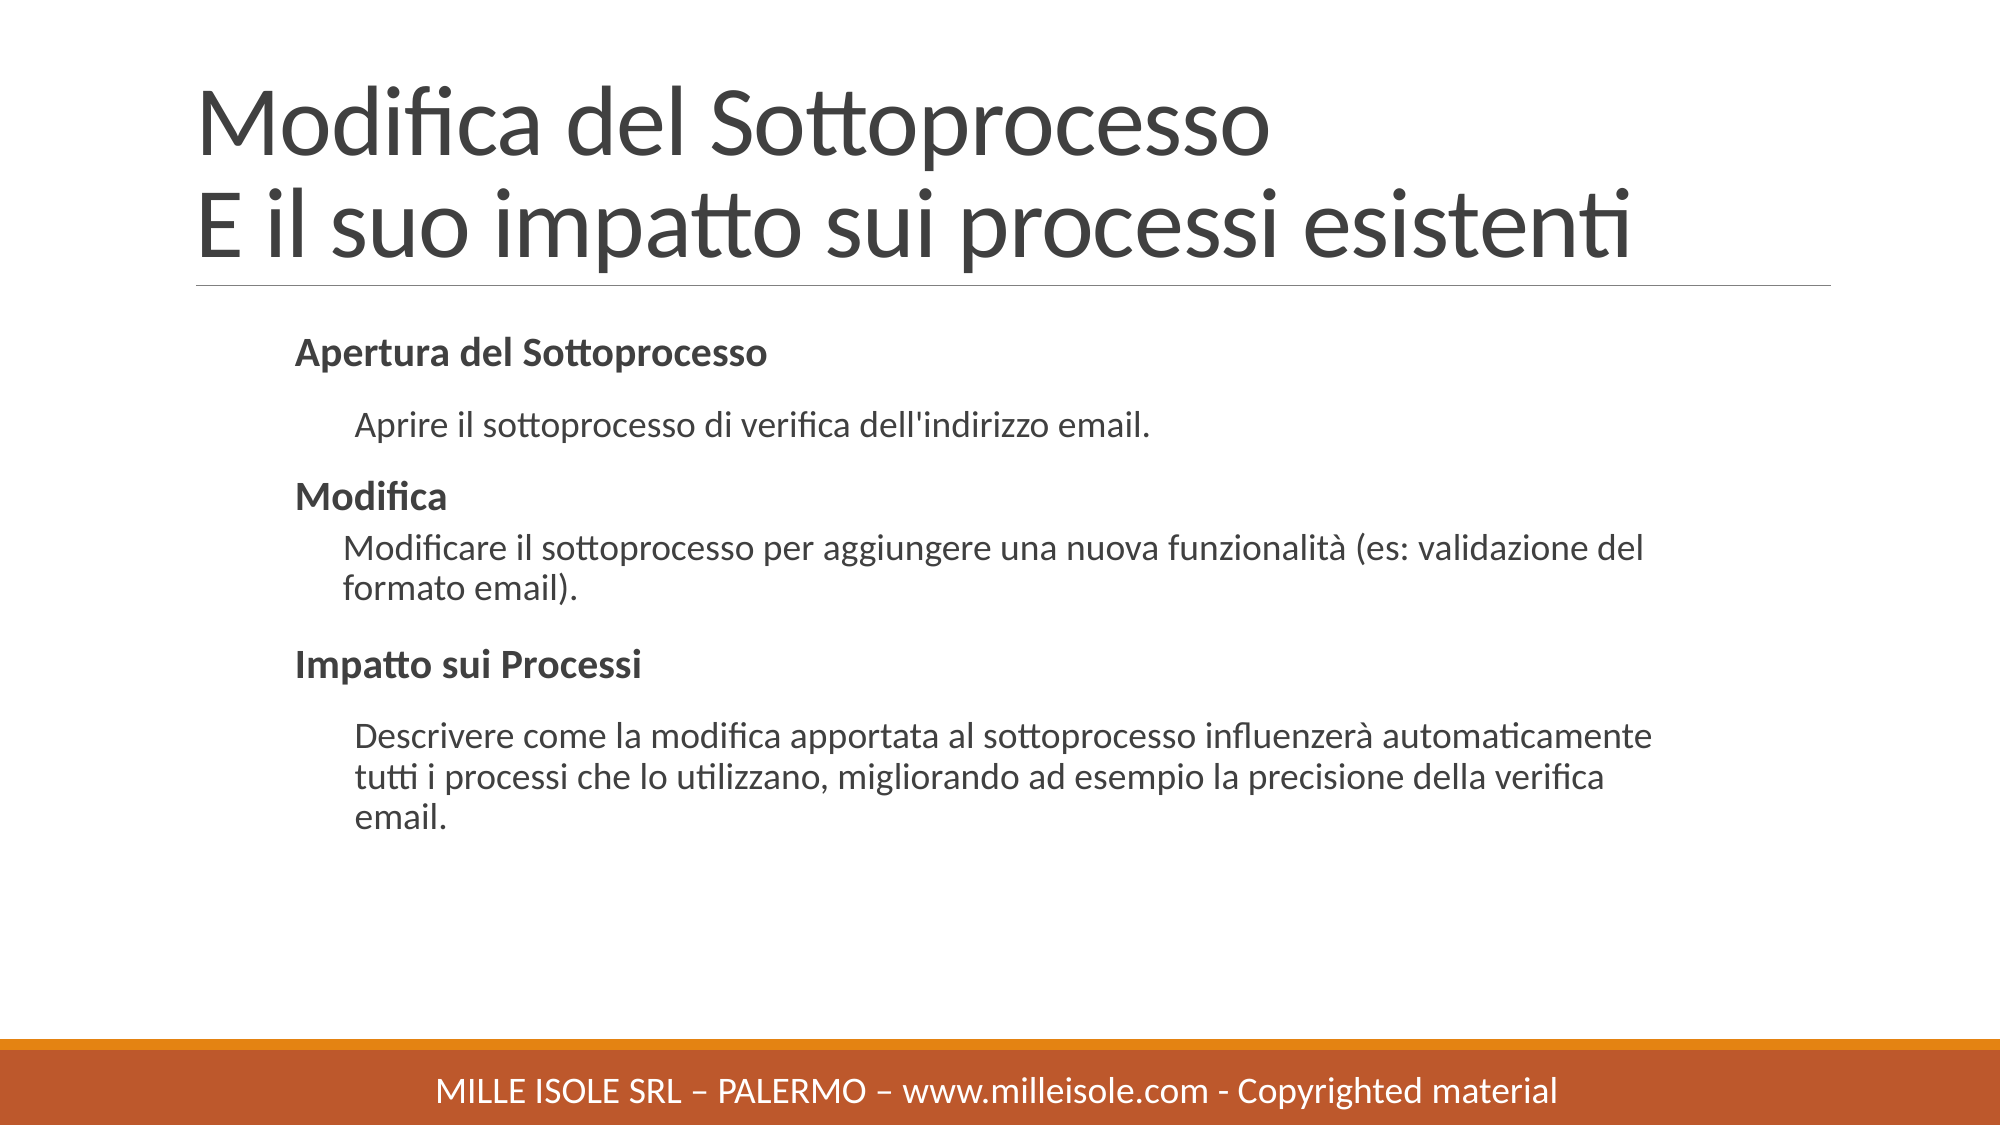

# Modifica del Sottoprocesso E il suo impatto sui processi esistenti
Apertura del Sottoprocesso
Aprire il sottoprocesso di verifica dell'indirizzo email.
Modifica
Modificare il sottoprocesso per aggiungere una nuova funzionalità (es: validazione del formato email).
Impatto sui Processi
Descrivere come la modifica apportata al sottoprocesso influenzerà automaticamente tutti i processi che lo utilizzano, migliorando ad esempio la precisione della verifica email.